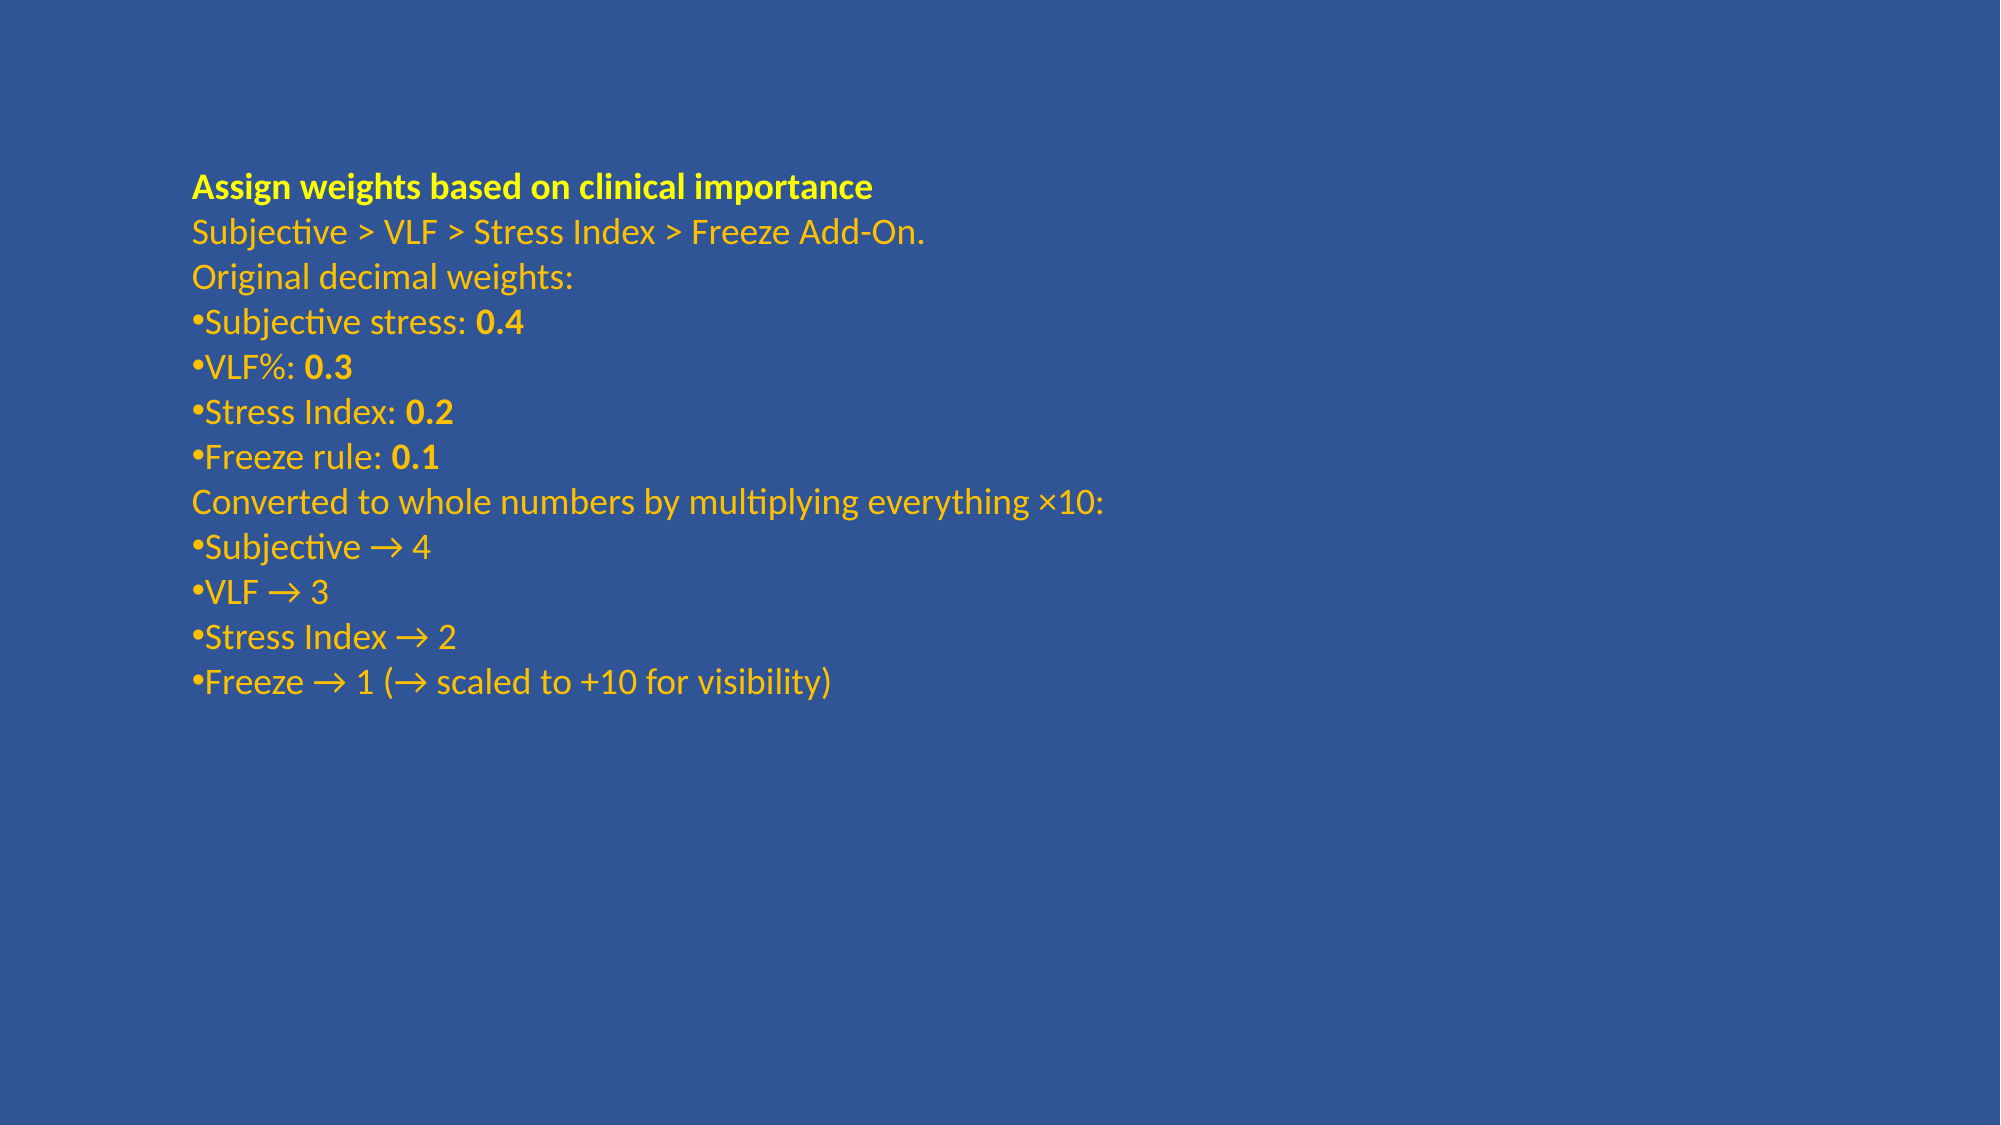

Assign weights based on clinical importance
Subjective > VLF > Stress Index > Freeze Add-On.
Original decimal weights:
Subjective stress: 0.4
VLF%: 0.3
Stress Index: 0.2
Freeze rule: 0.1
Converted to whole numbers by multiplying everything ×10:
Subjective → 4
VLF → 3
Stress Index → 2
Freeze → 1 (→ scaled to +10 for visibility)